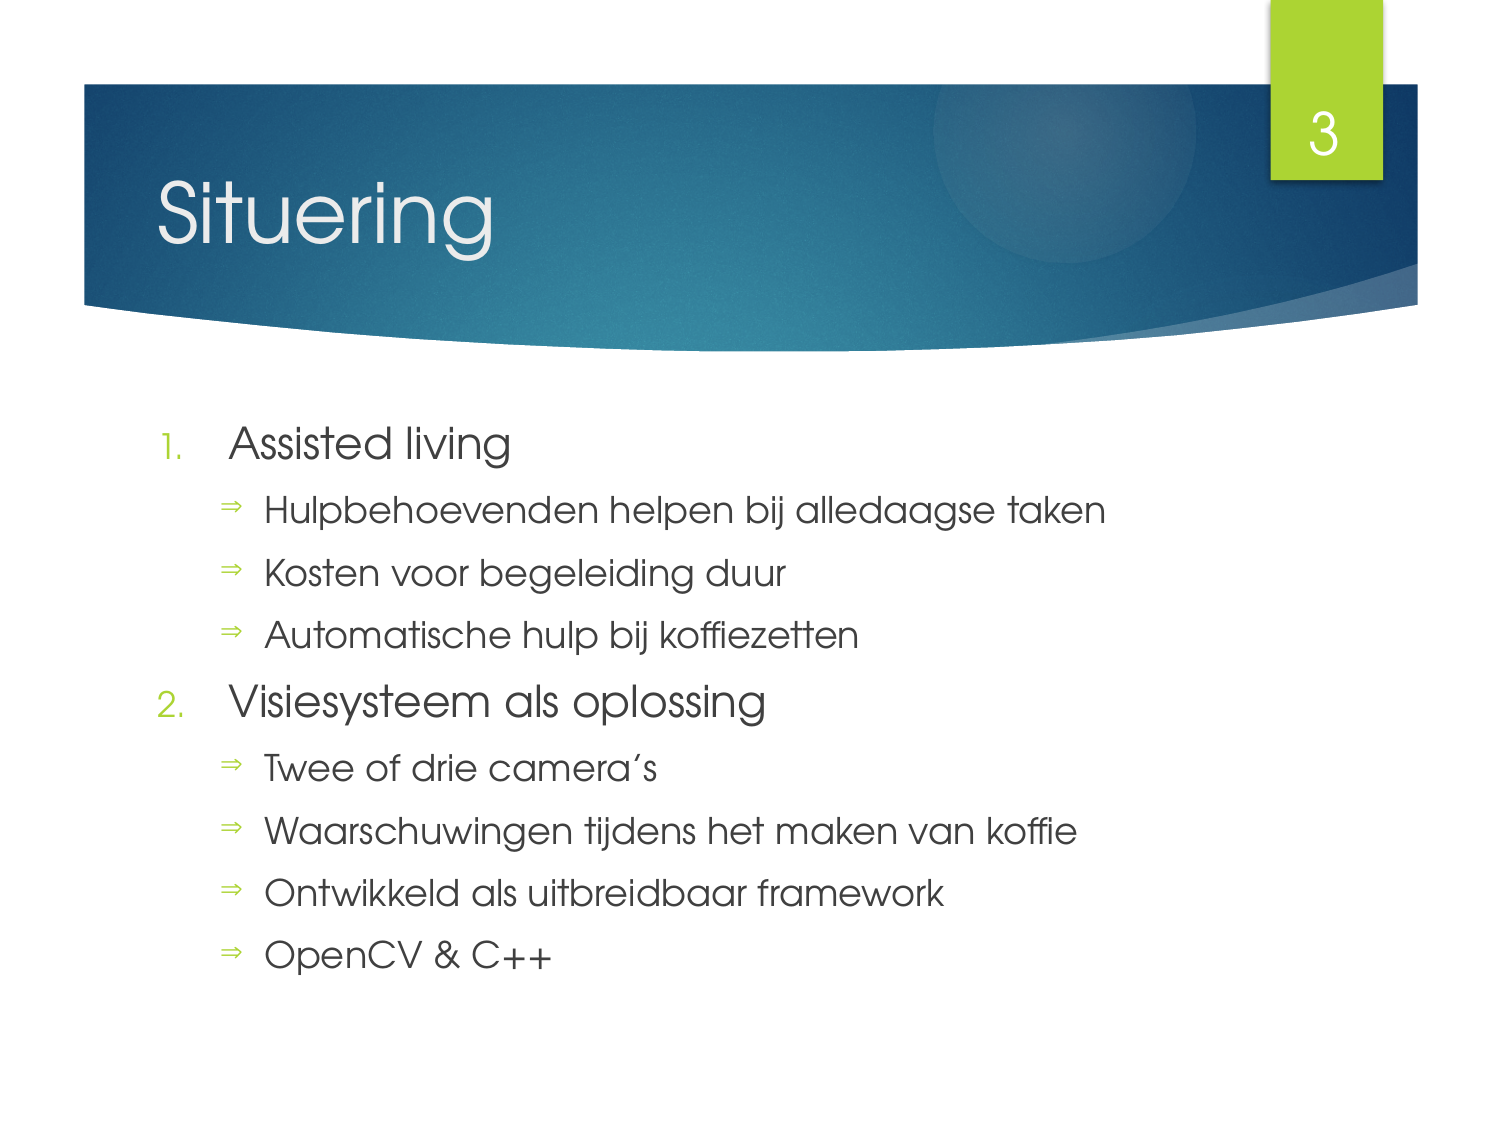

3
# Situering
Assisted living
Hulpbehoevenden helpen bij alledaagse taken
Kosten voor begeleiding duur
Automatische hulp bij koffiezetten
Visiesysteem als oplossing
Twee of drie camera’s
Waarschuwingen tijdens het maken van koffie
Ontwikkeld als uitbreidbaar framework
OpenCV & C++